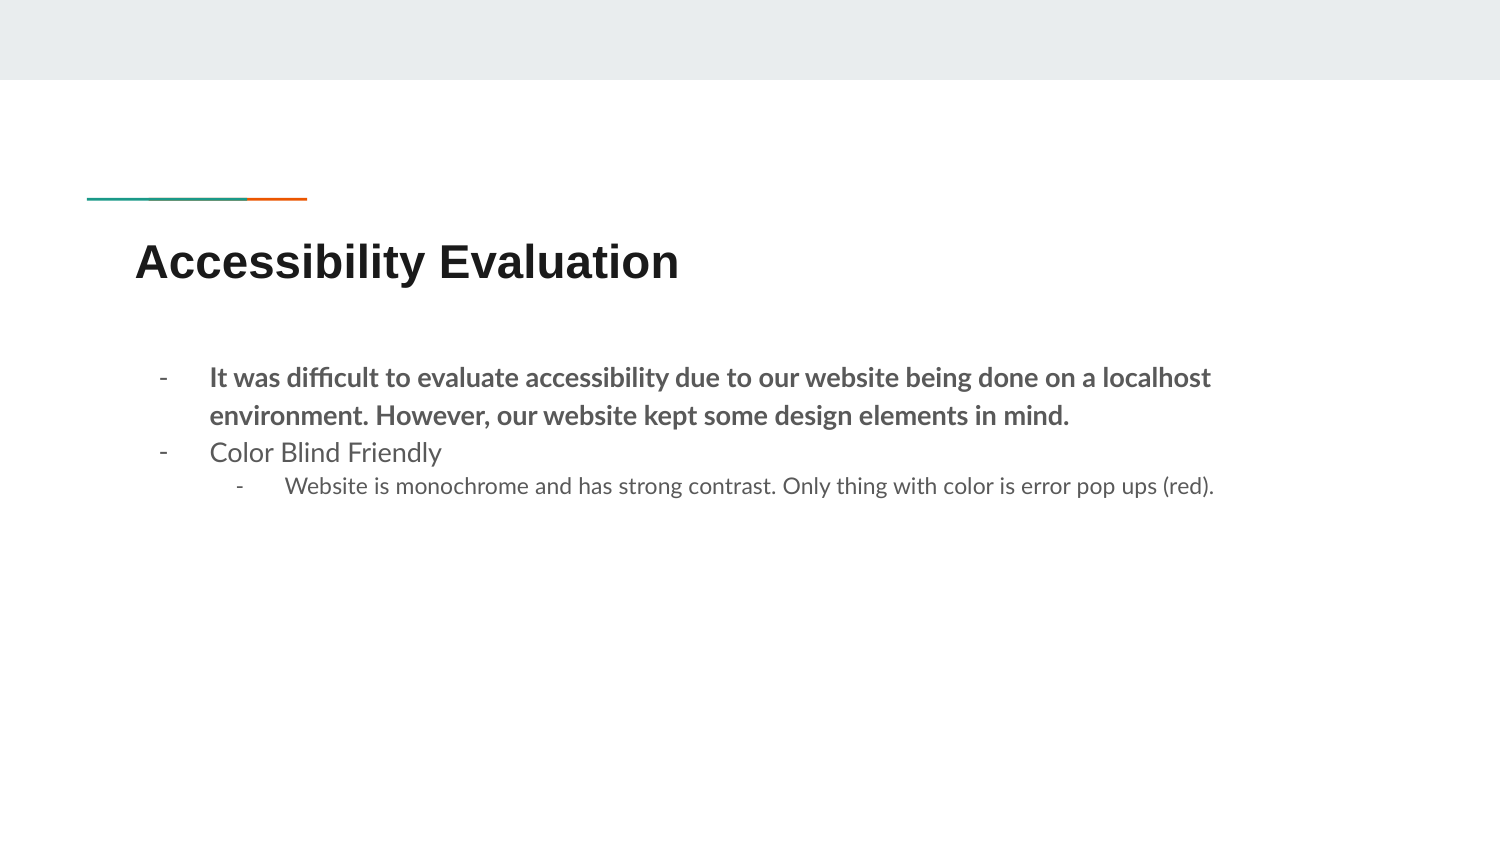

# Accessibility Evaluation
It was difficult to evaluate accessibility due to our website being done on a localhost environment. However, our website kept some design elements in mind.
Color Blind Friendly
Website is monochrome and has strong contrast. Only thing with color is error pop ups (red).